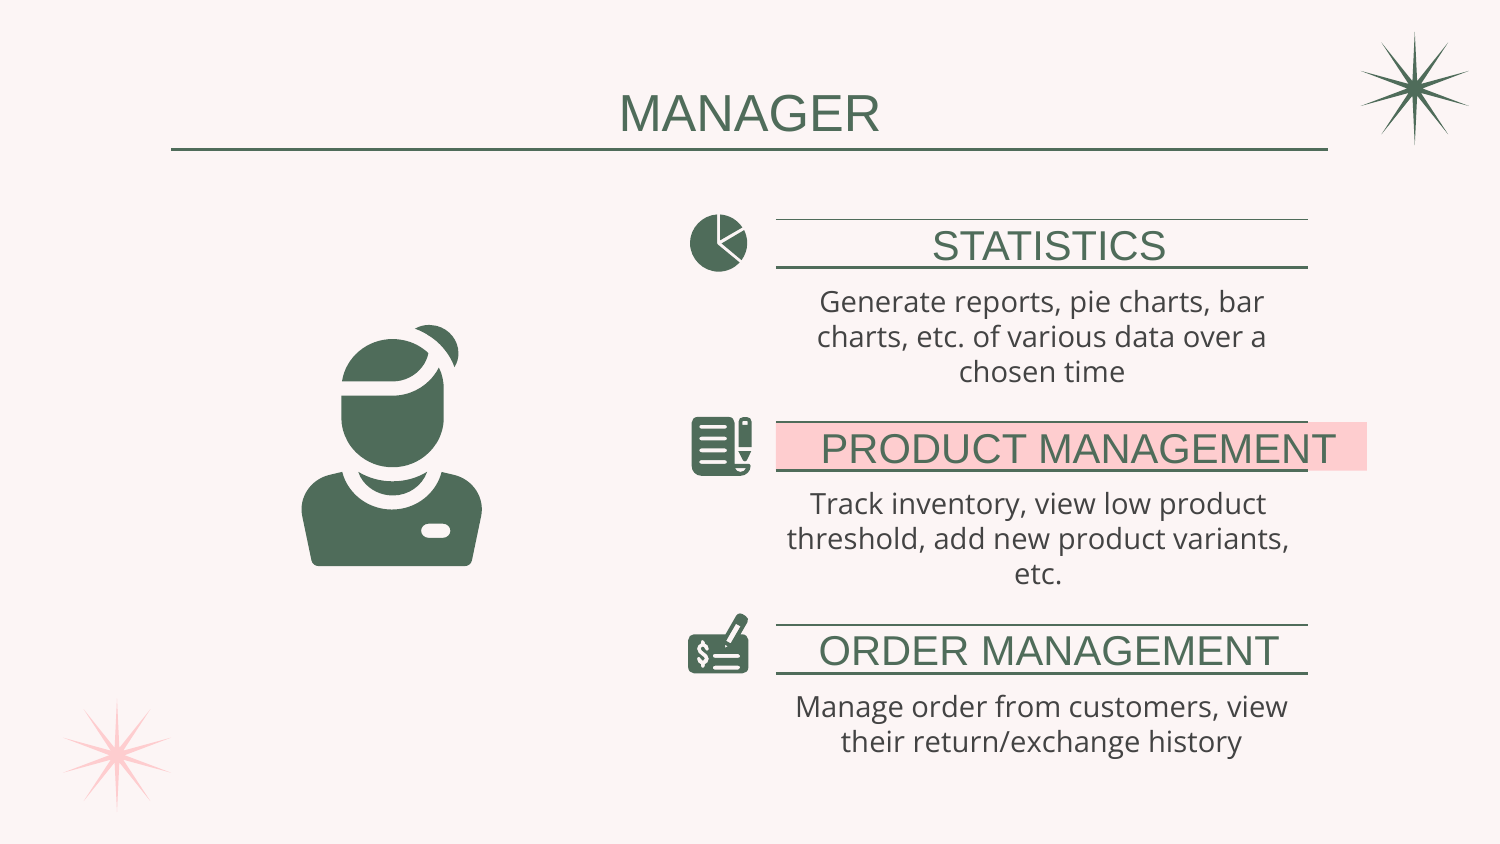

MANAGER

# STATISTICS
Generate reports, pie charts, bar charts, etc. of various data over a chosen time

PRODUCT MANAGEMENT
Track inventory, view low product threshold, add new product variants, etc.

ORDER MANAGEMENT
Manage order from customers, view their return/exchange history